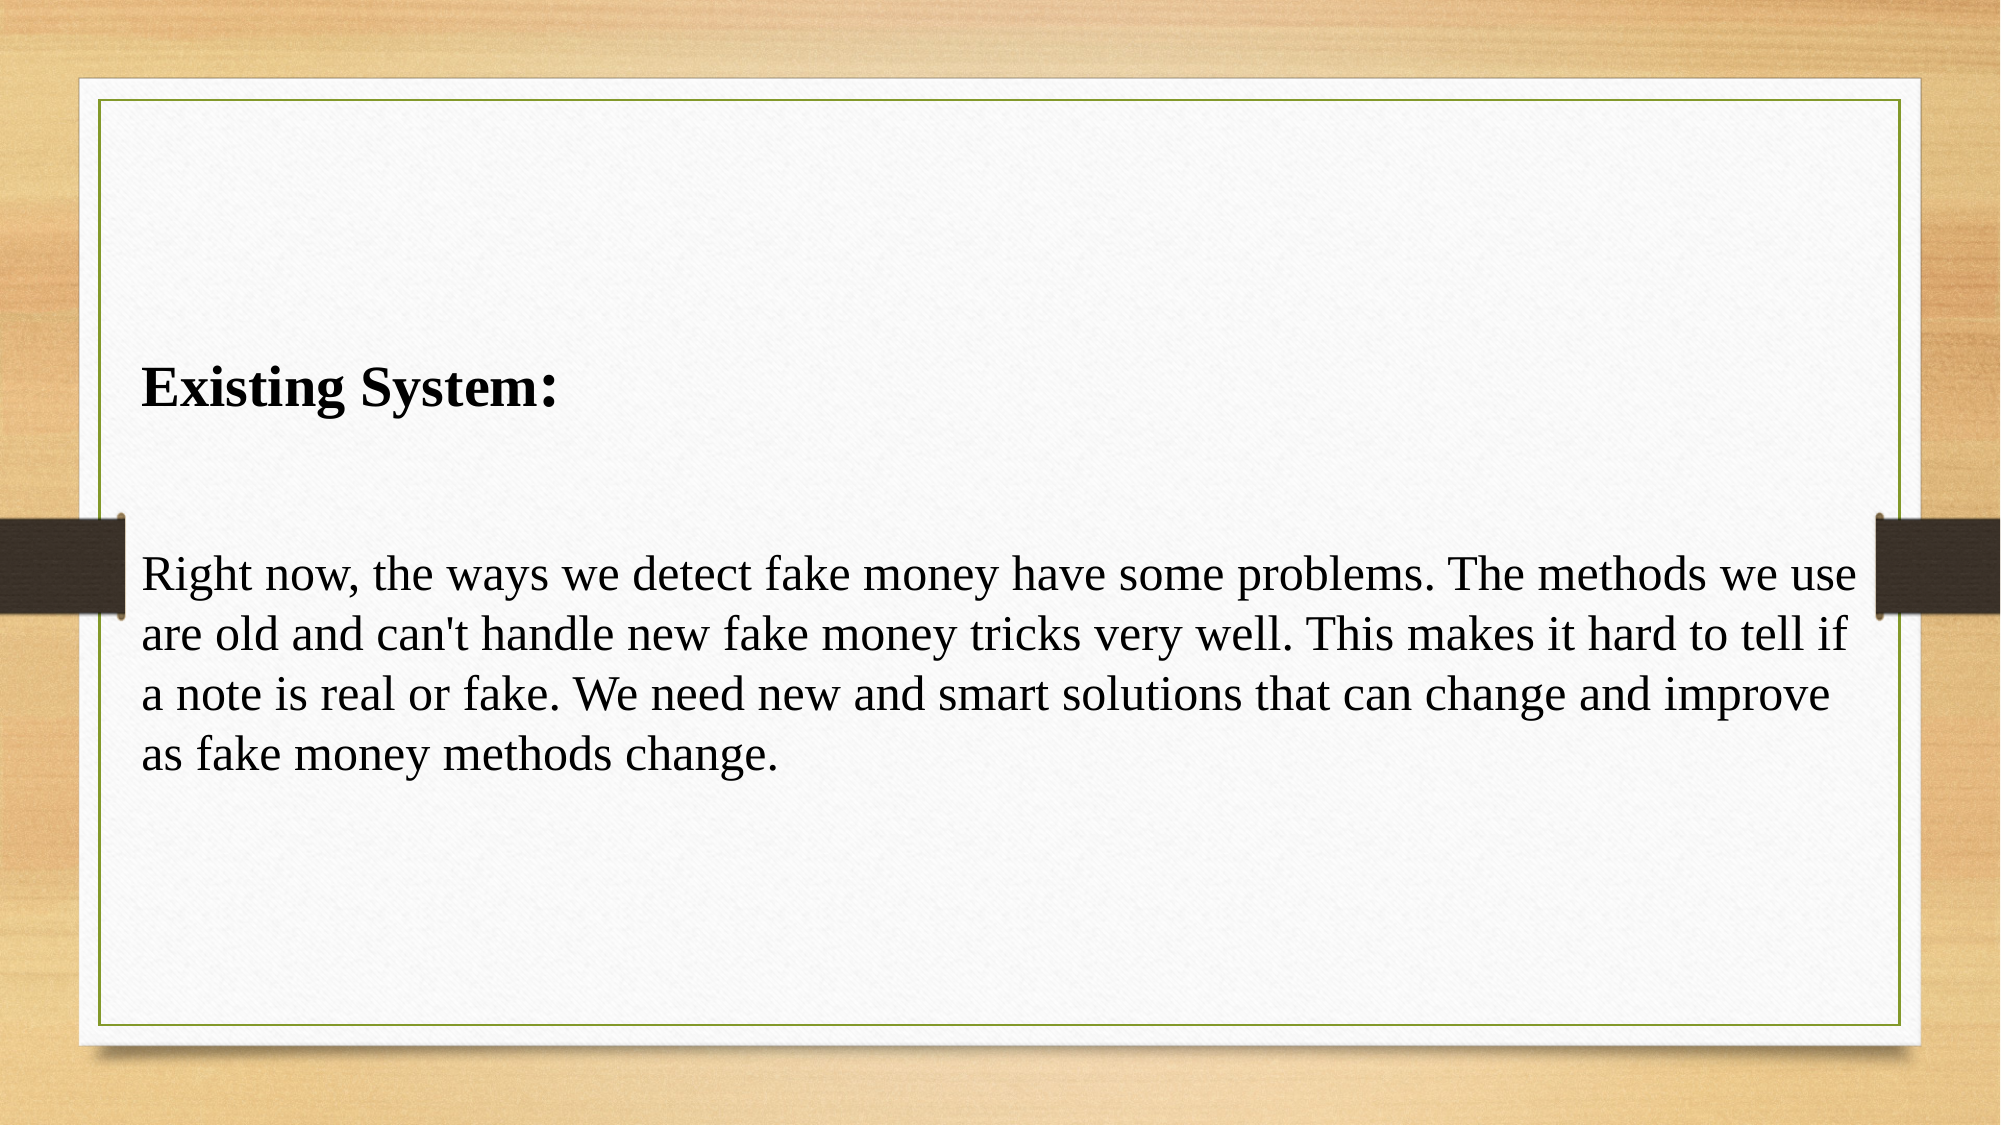

Existing System:

Right now, the ways we detect fake money have some problems. The methods we use
are old and can't handle new fake money tricks very well. This makes it hard to tell if
a note is real or fake. We need new and smart solutions that can change and improve
as fake money methods change.